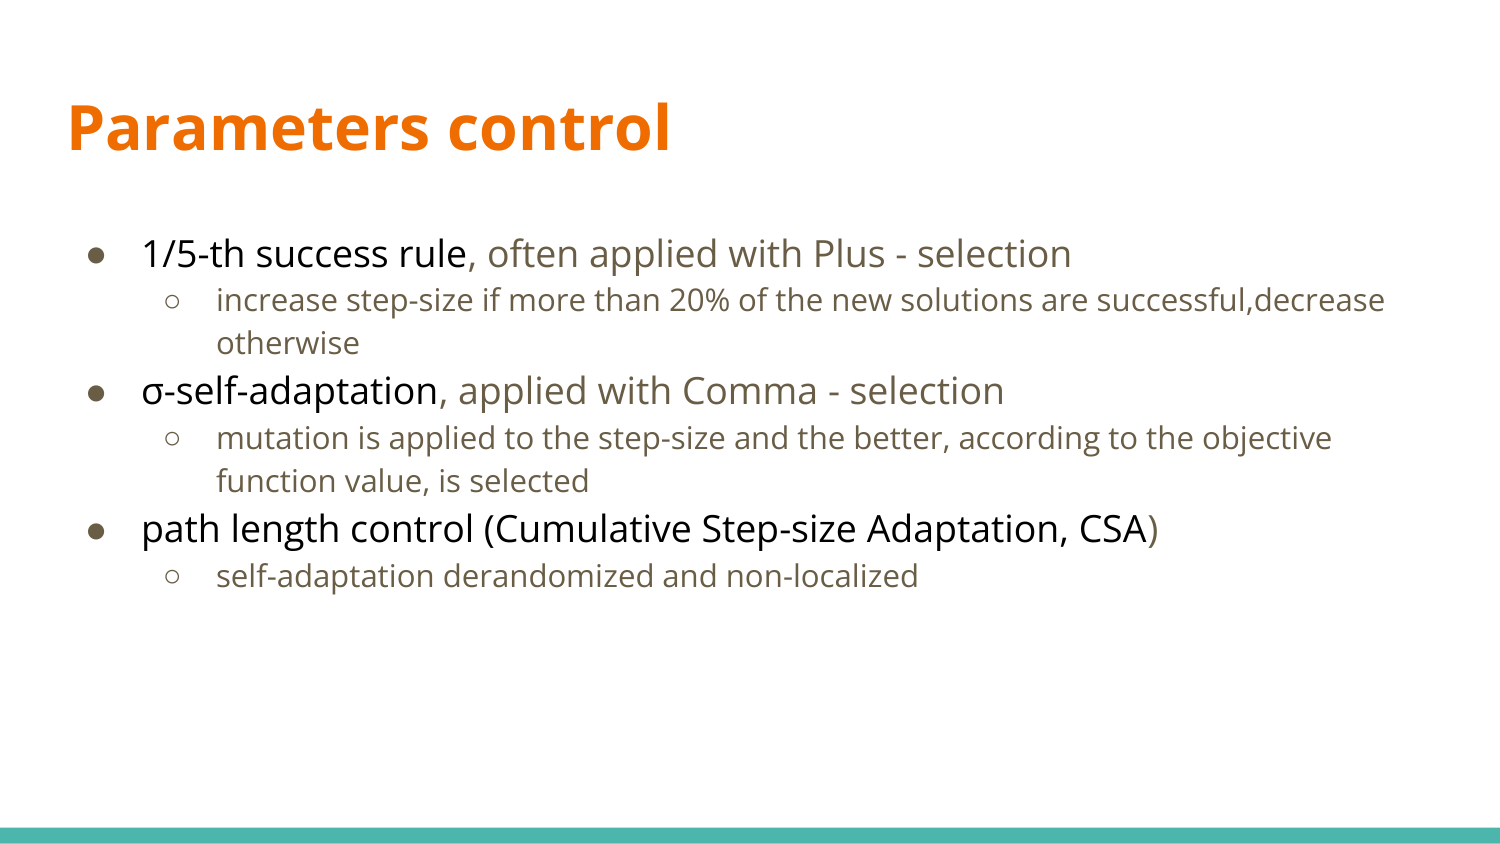

# Parameters control
1/5-th success rule, often applied with Plus - selection
increase step-size if more than 20% of the new solutions are successful,decrease otherwise
σ-self-adaptation, applied with Comma - selection
mutation is applied to the step-size and the better, according to the objective function value, is selected
path length control (Cumulative Step-size Adaptation, CSA)
self-adaptation derandomized and non-localized